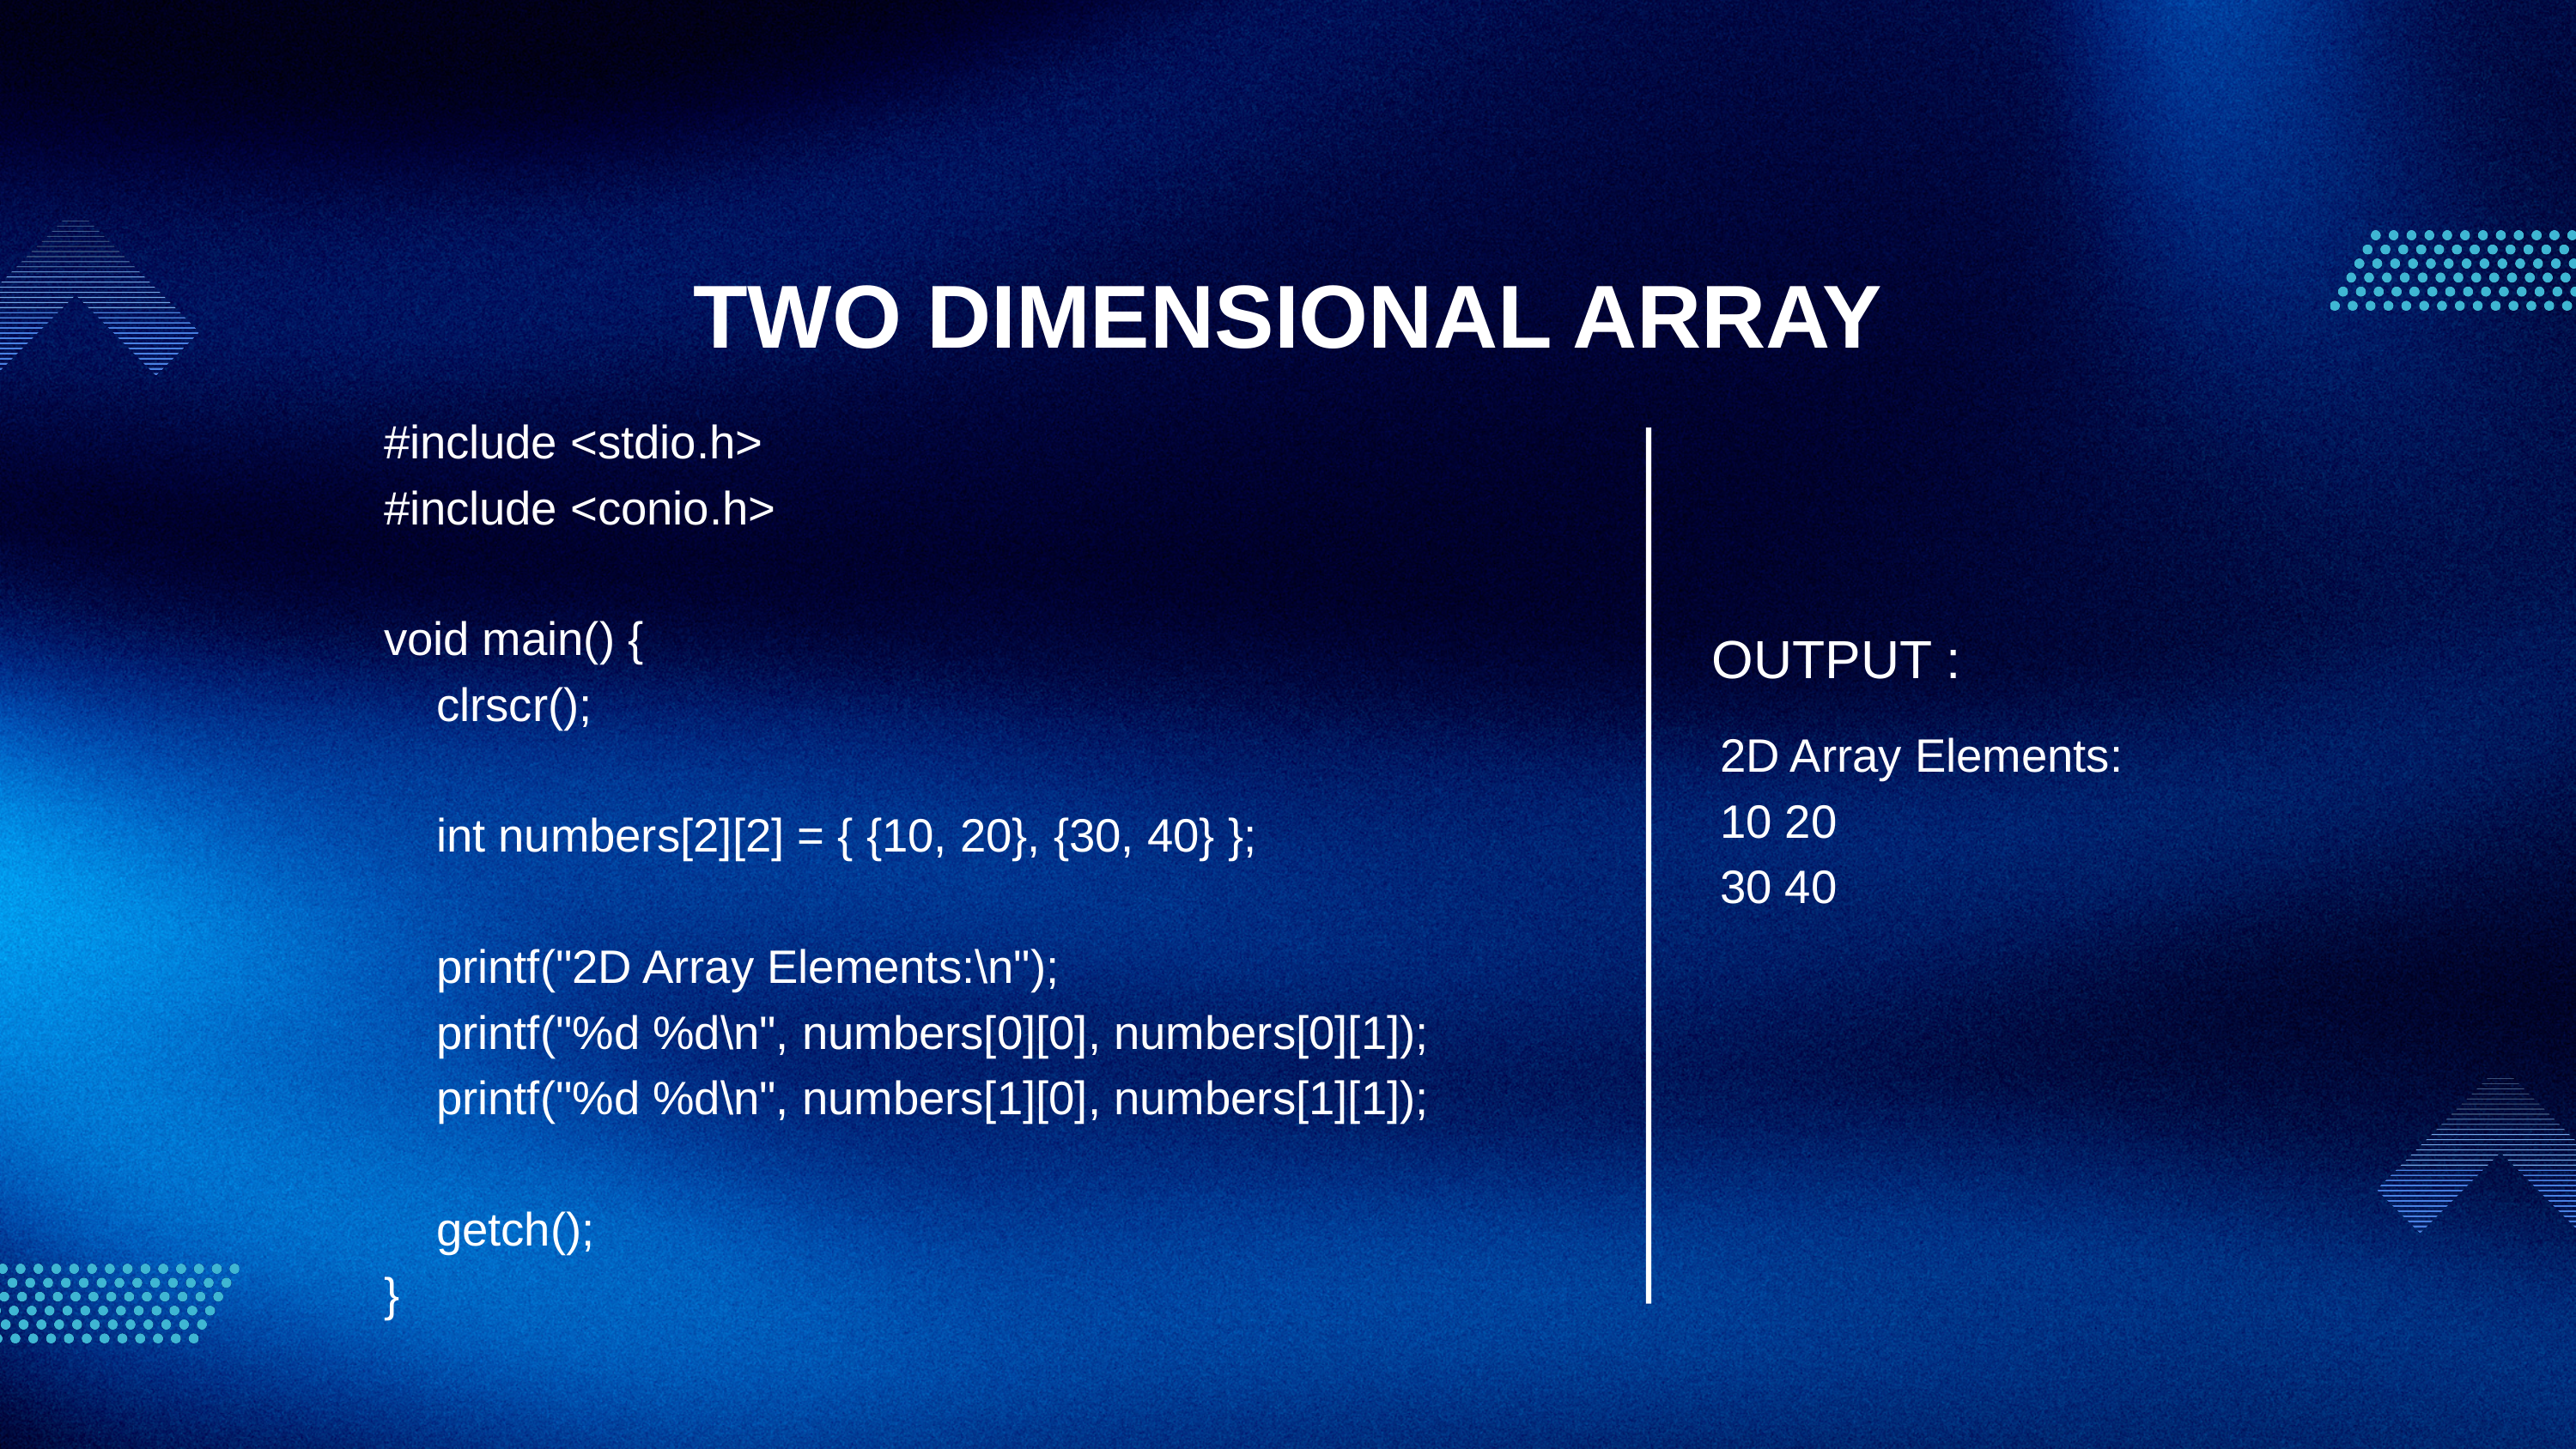

TWO DIMENSIONAL ARRAY
#include <stdio.h>
#include <conio.h>

void main() {
    clrscr();

    int numbers[2][2] = { {10, 20}, {30, 40} };

    printf("2D Array Elements:\n");
    printf("%d %d\n", numbers[0][0], numbers[0][1]);
    printf("%d %d\n", numbers[1][0], numbers[1][1]);

    getch();
}

OUTPUT :
2D Array Elements:
10 20
30 40